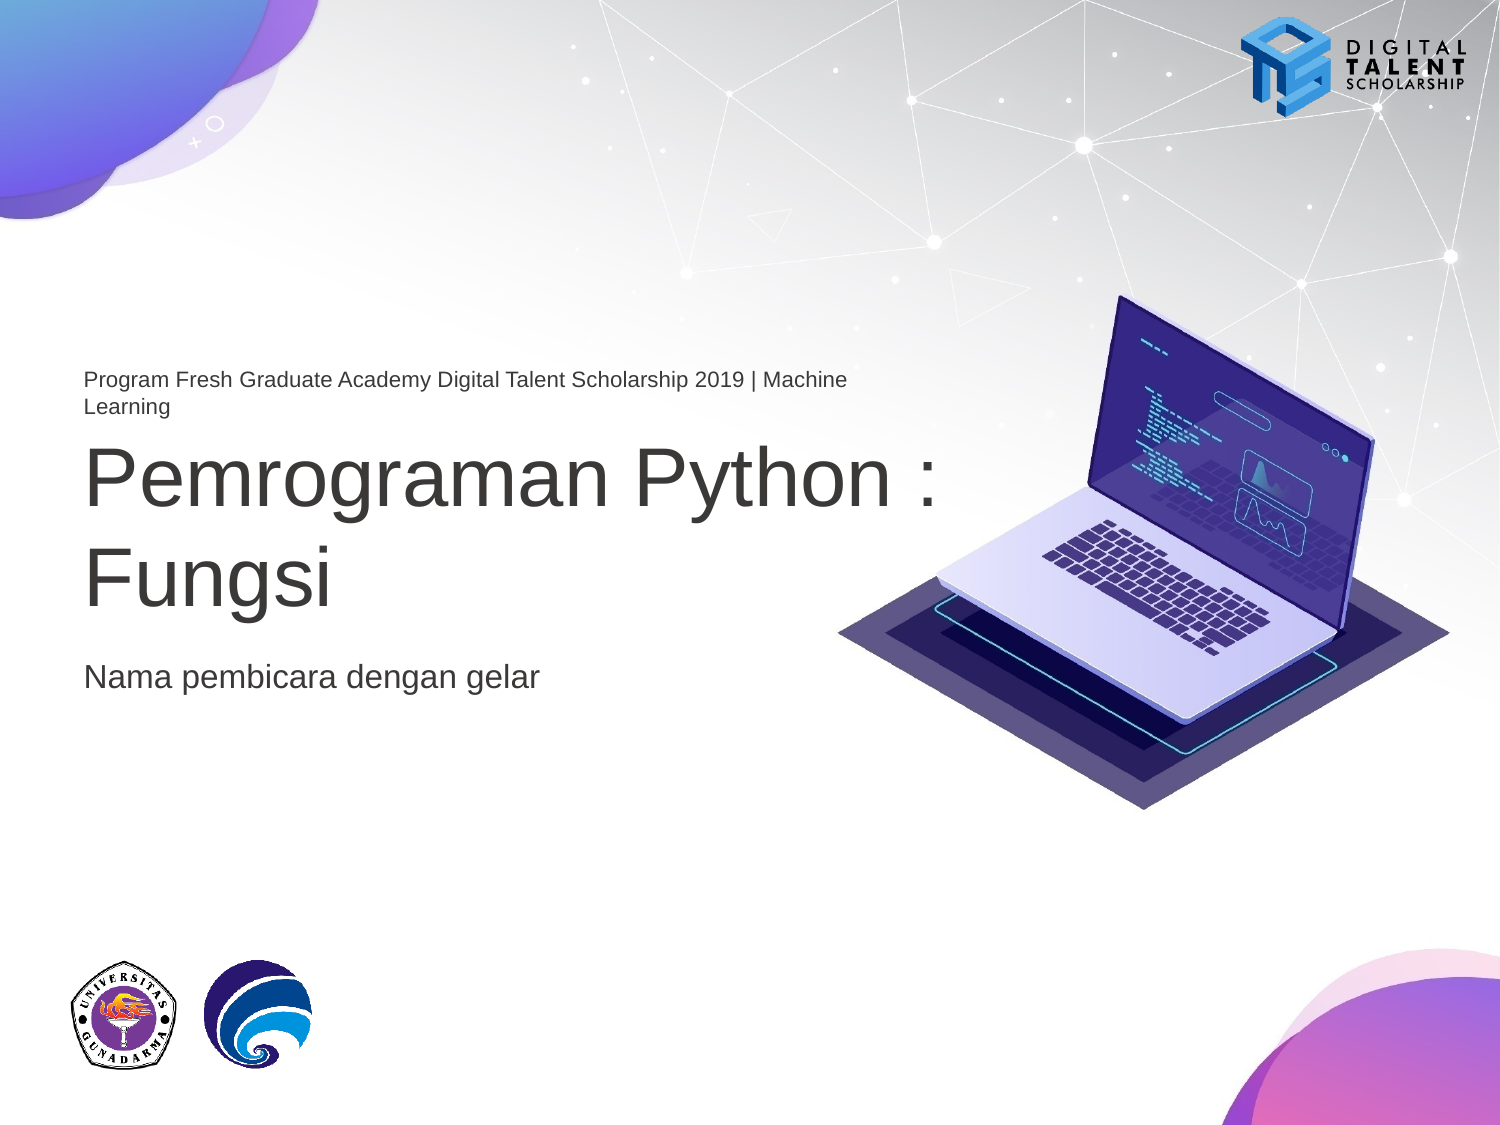

# Pemrograman Python : Fungsi
Nama pembicara dengan gelar